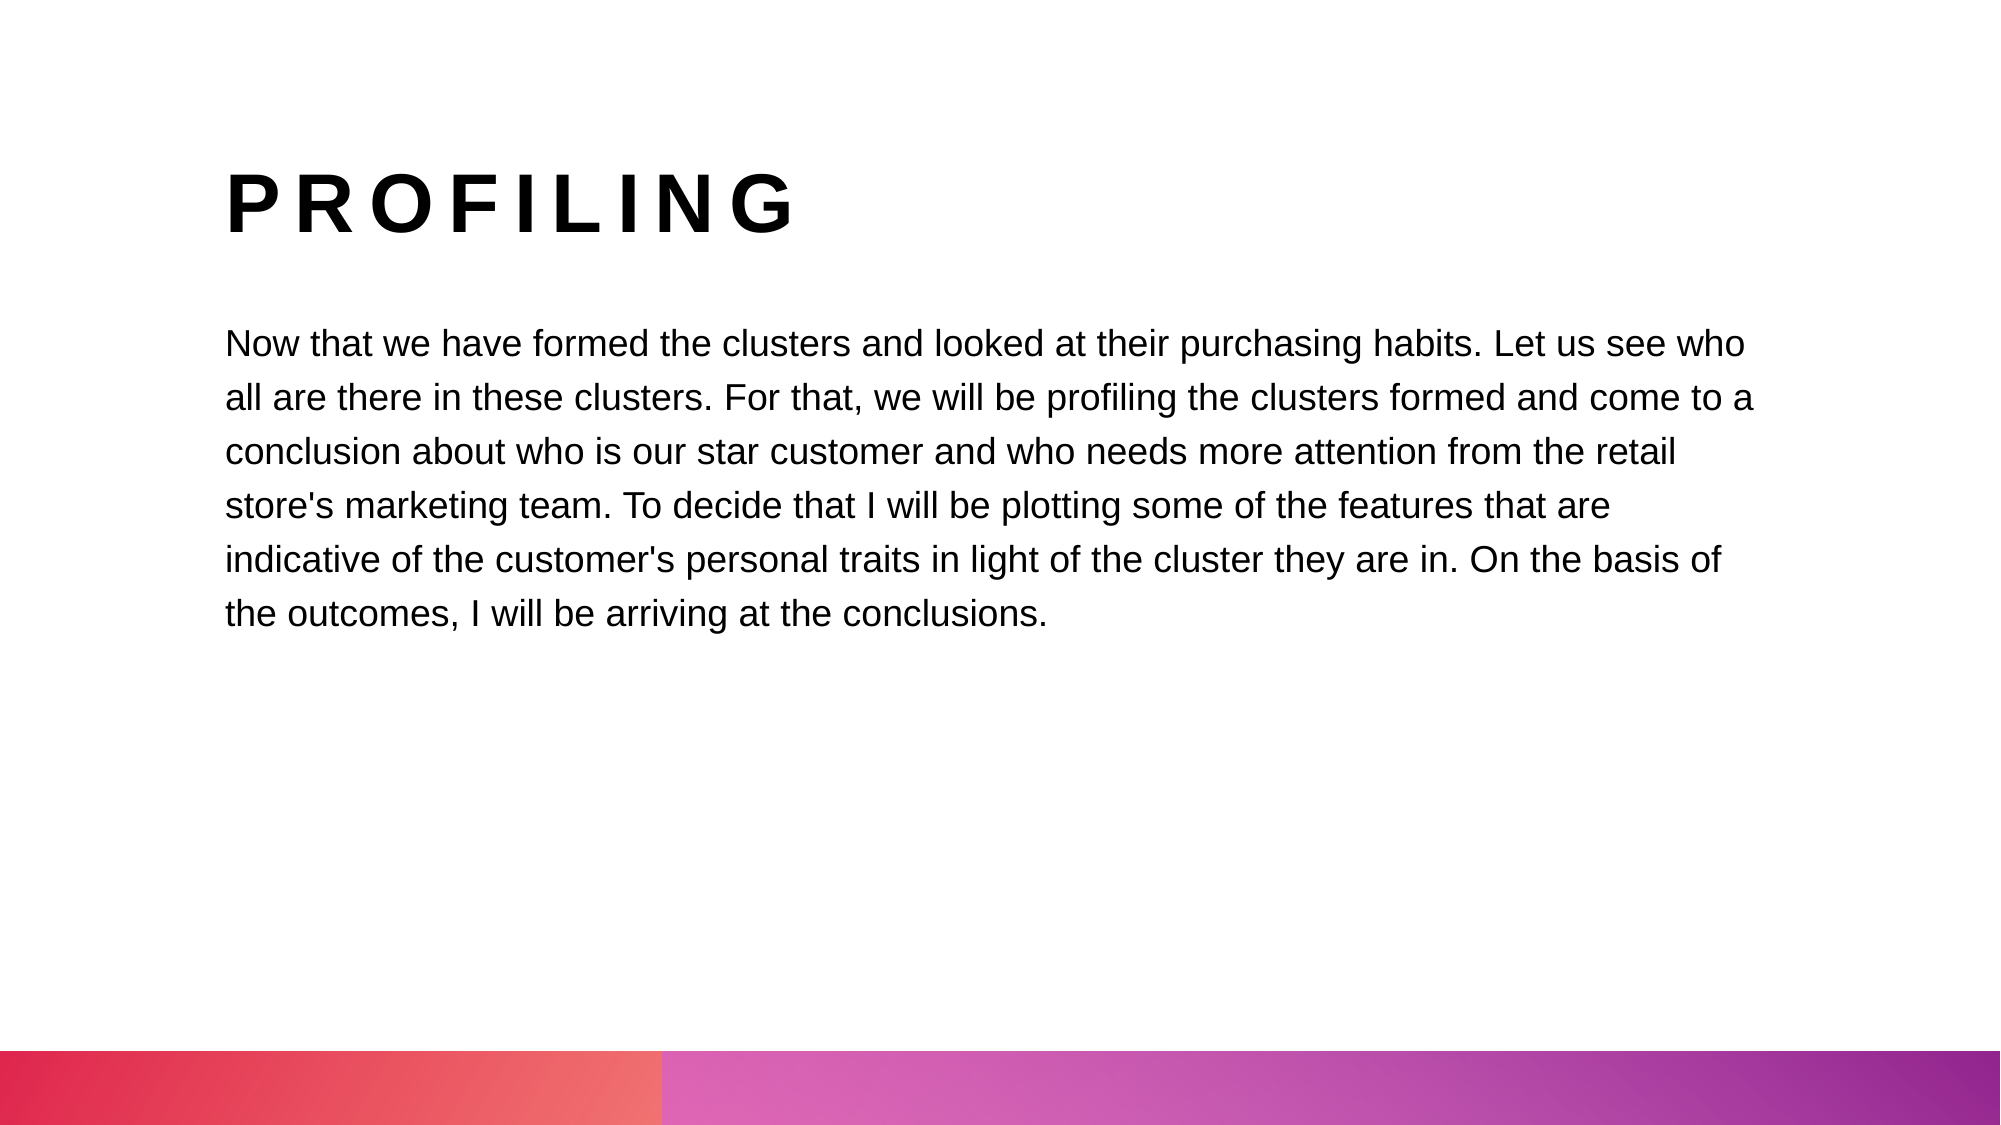

# Profiling
Now that we have formed the clusters and looked at their purchasing habits. Let us see who all are there in these clusters. For that, we will be profiling the clusters formed and come to a conclusion about who is our star customer and who needs more attention from the retail store's marketing team. To decide that I will be plotting some of the features that are indicative of the customer's personal traits in light of the cluster they are in. On the basis of the outcomes, I will be arriving at the conclusions.